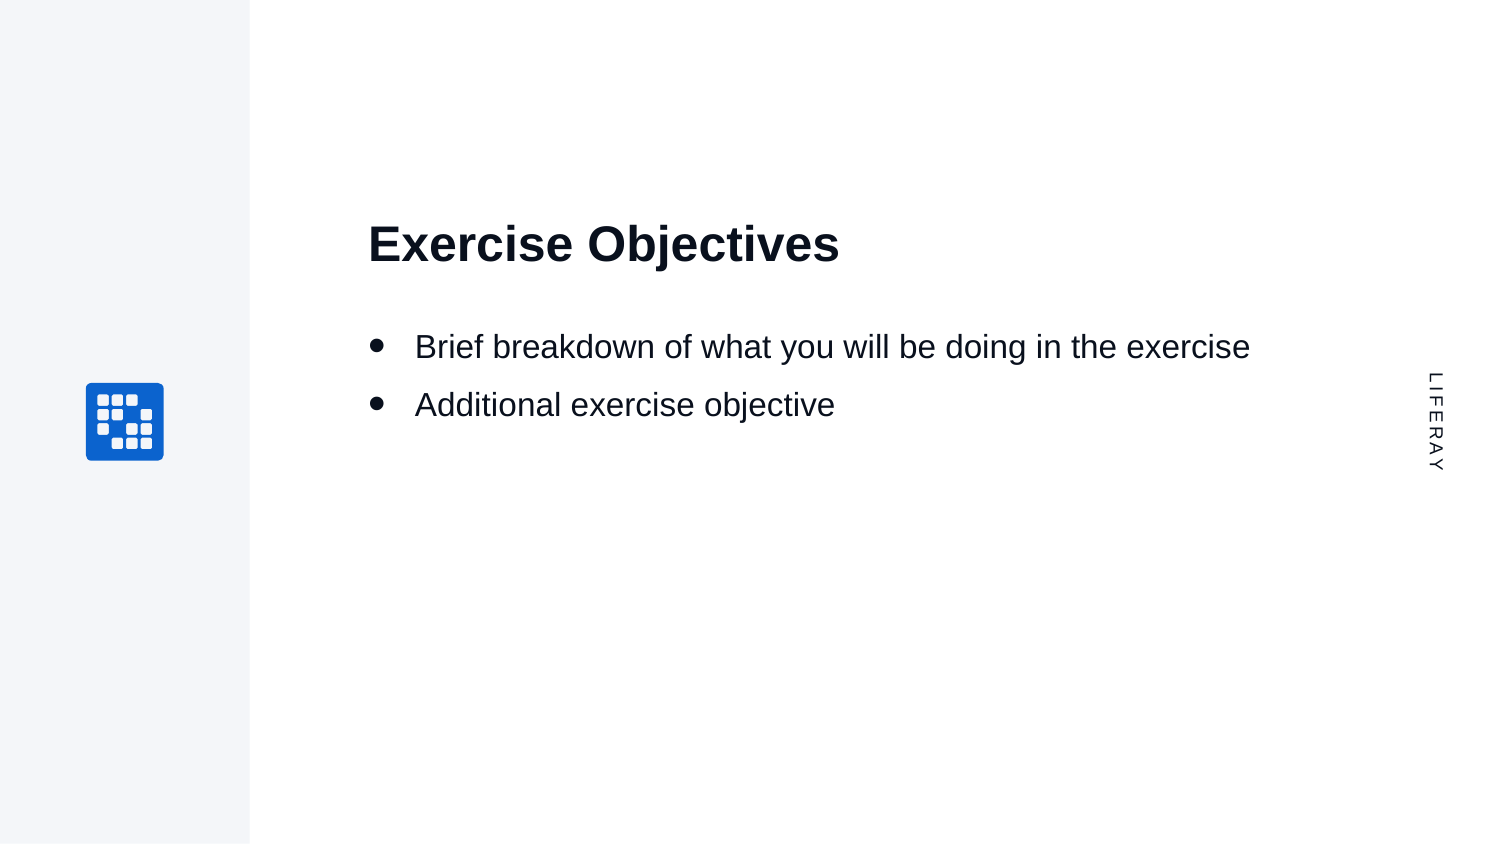

# Exercise Objectives
Brief breakdown of what you will be doing in the exercise
Additional exercise objective